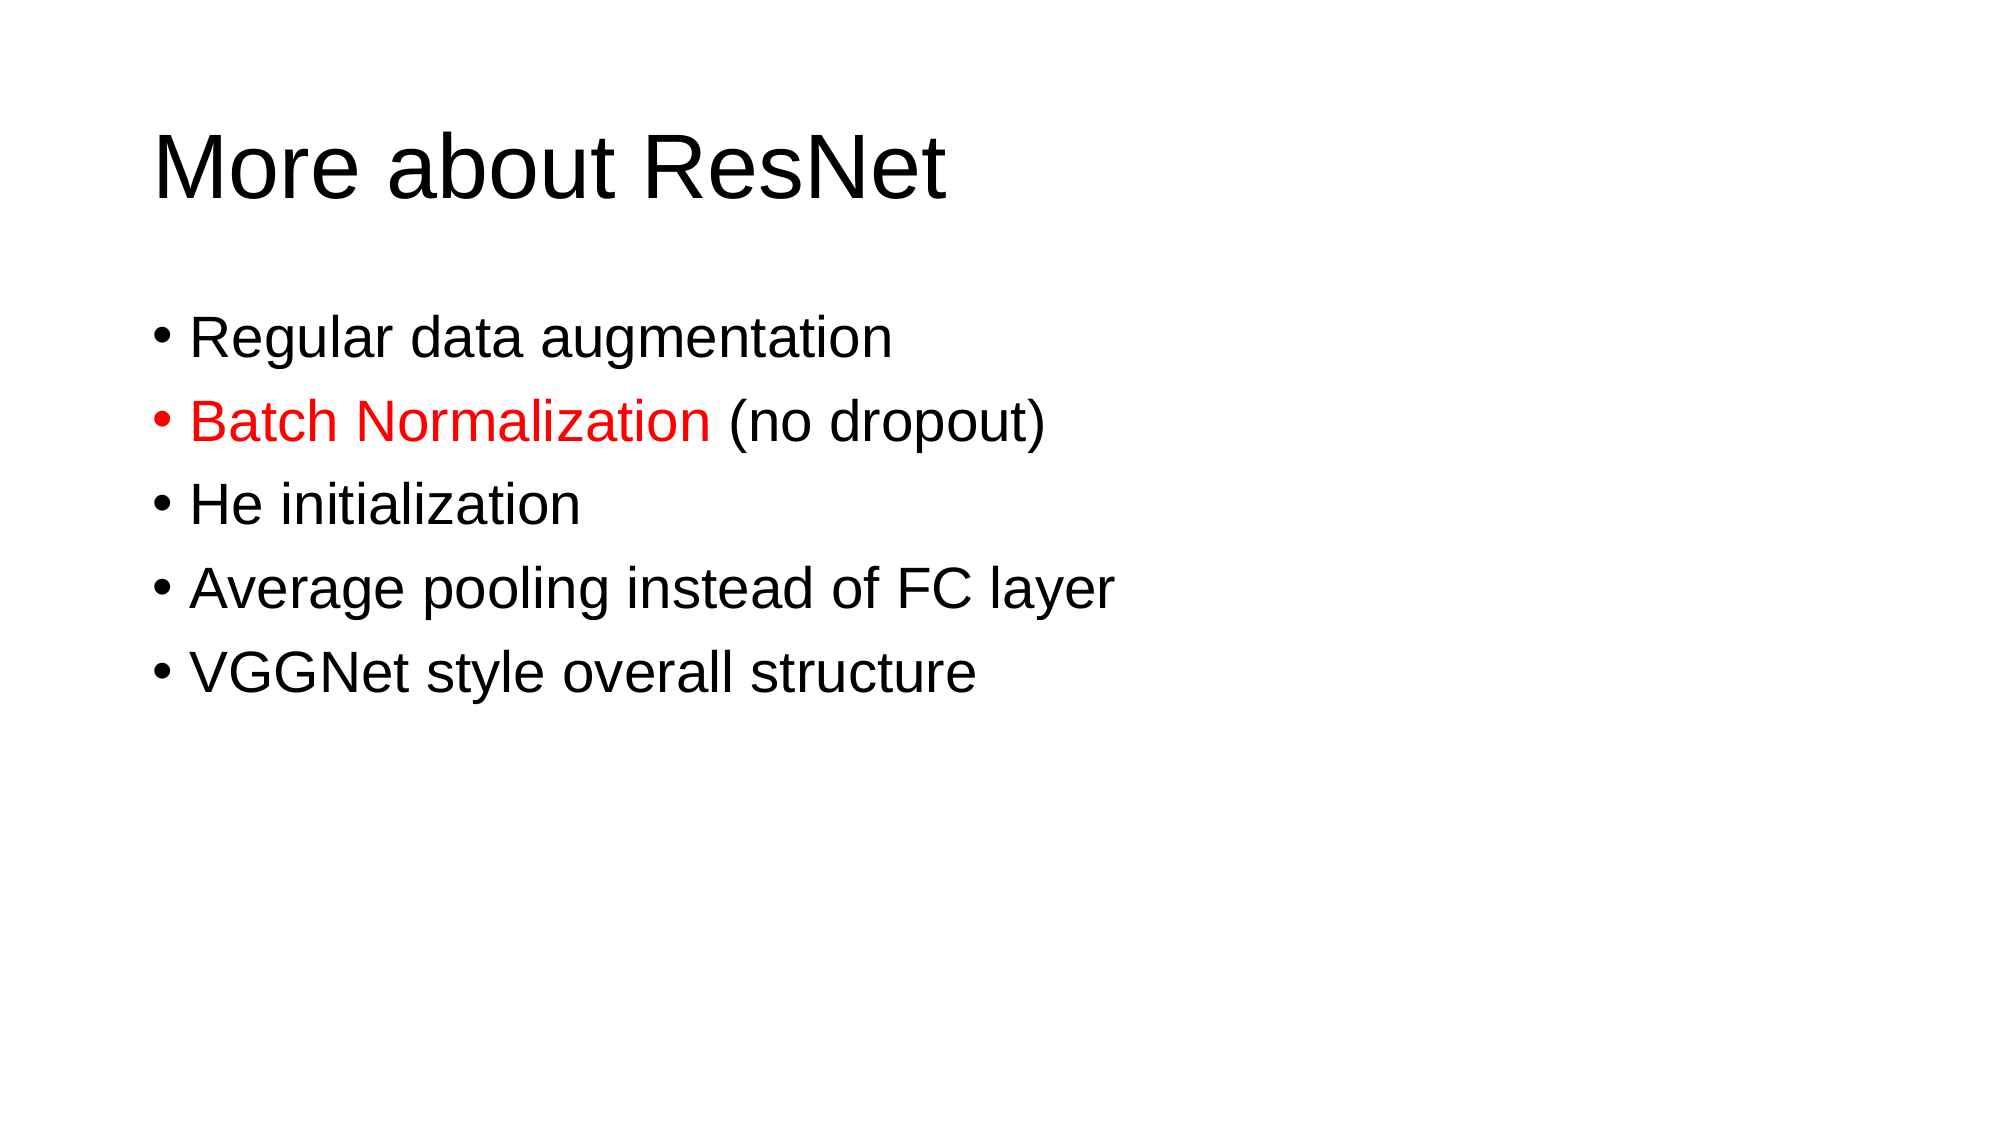

# More about ResNet
Regular data augmentation
Batch Normalization (no dropout)
He initialization
Average pooling instead of FC layer
VGGNet style overall structure